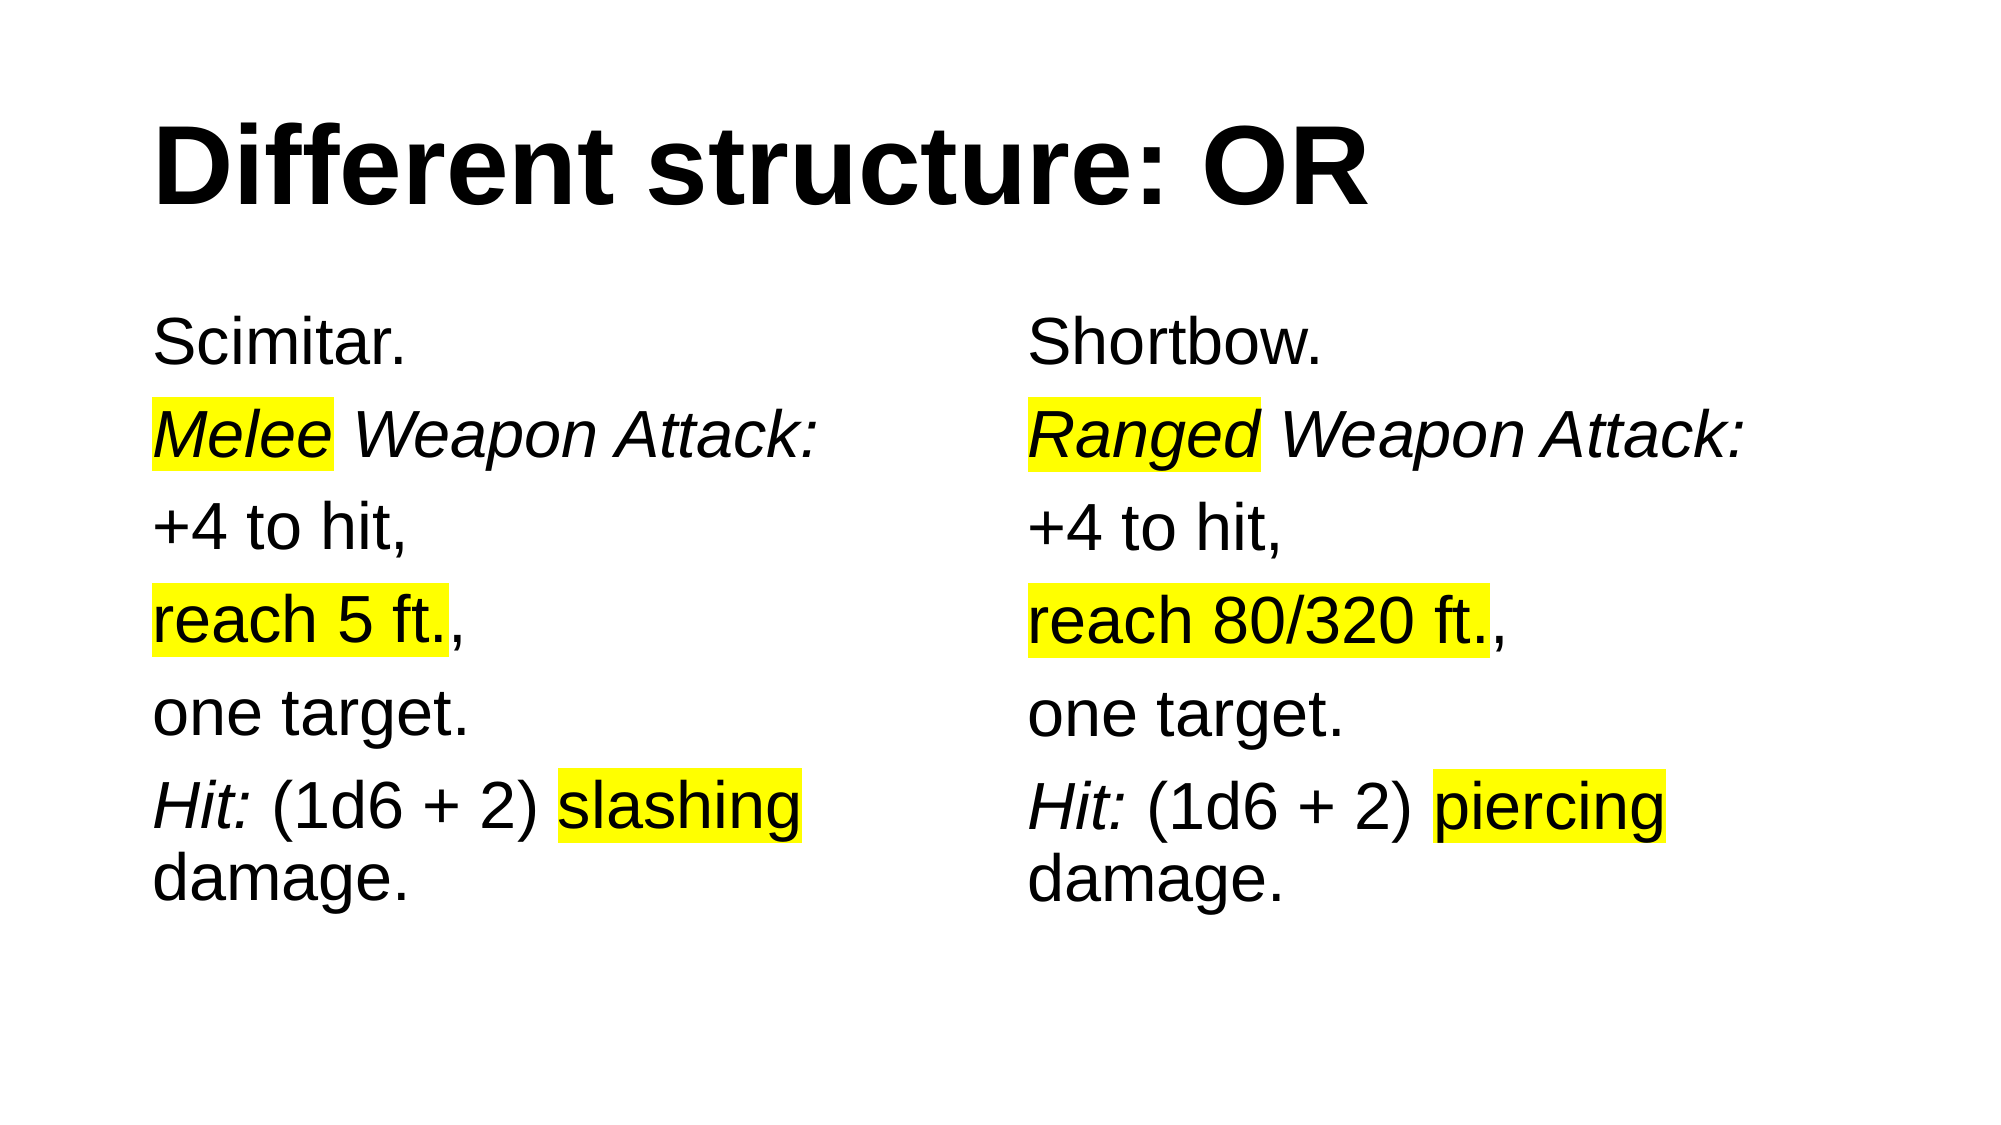

# Different structure: OR
Scimitar.
Melee Weapon Attack:
+4 to hit,
reach 5 ft.,
one target.
Hit: (1d6 + 2) slashing damage.
Shortbow.
Ranged Weapon Attack:
+4 to hit,
reach 80/320 ft.,
one target.
Hit: (1d6 + 2) piercing damage.